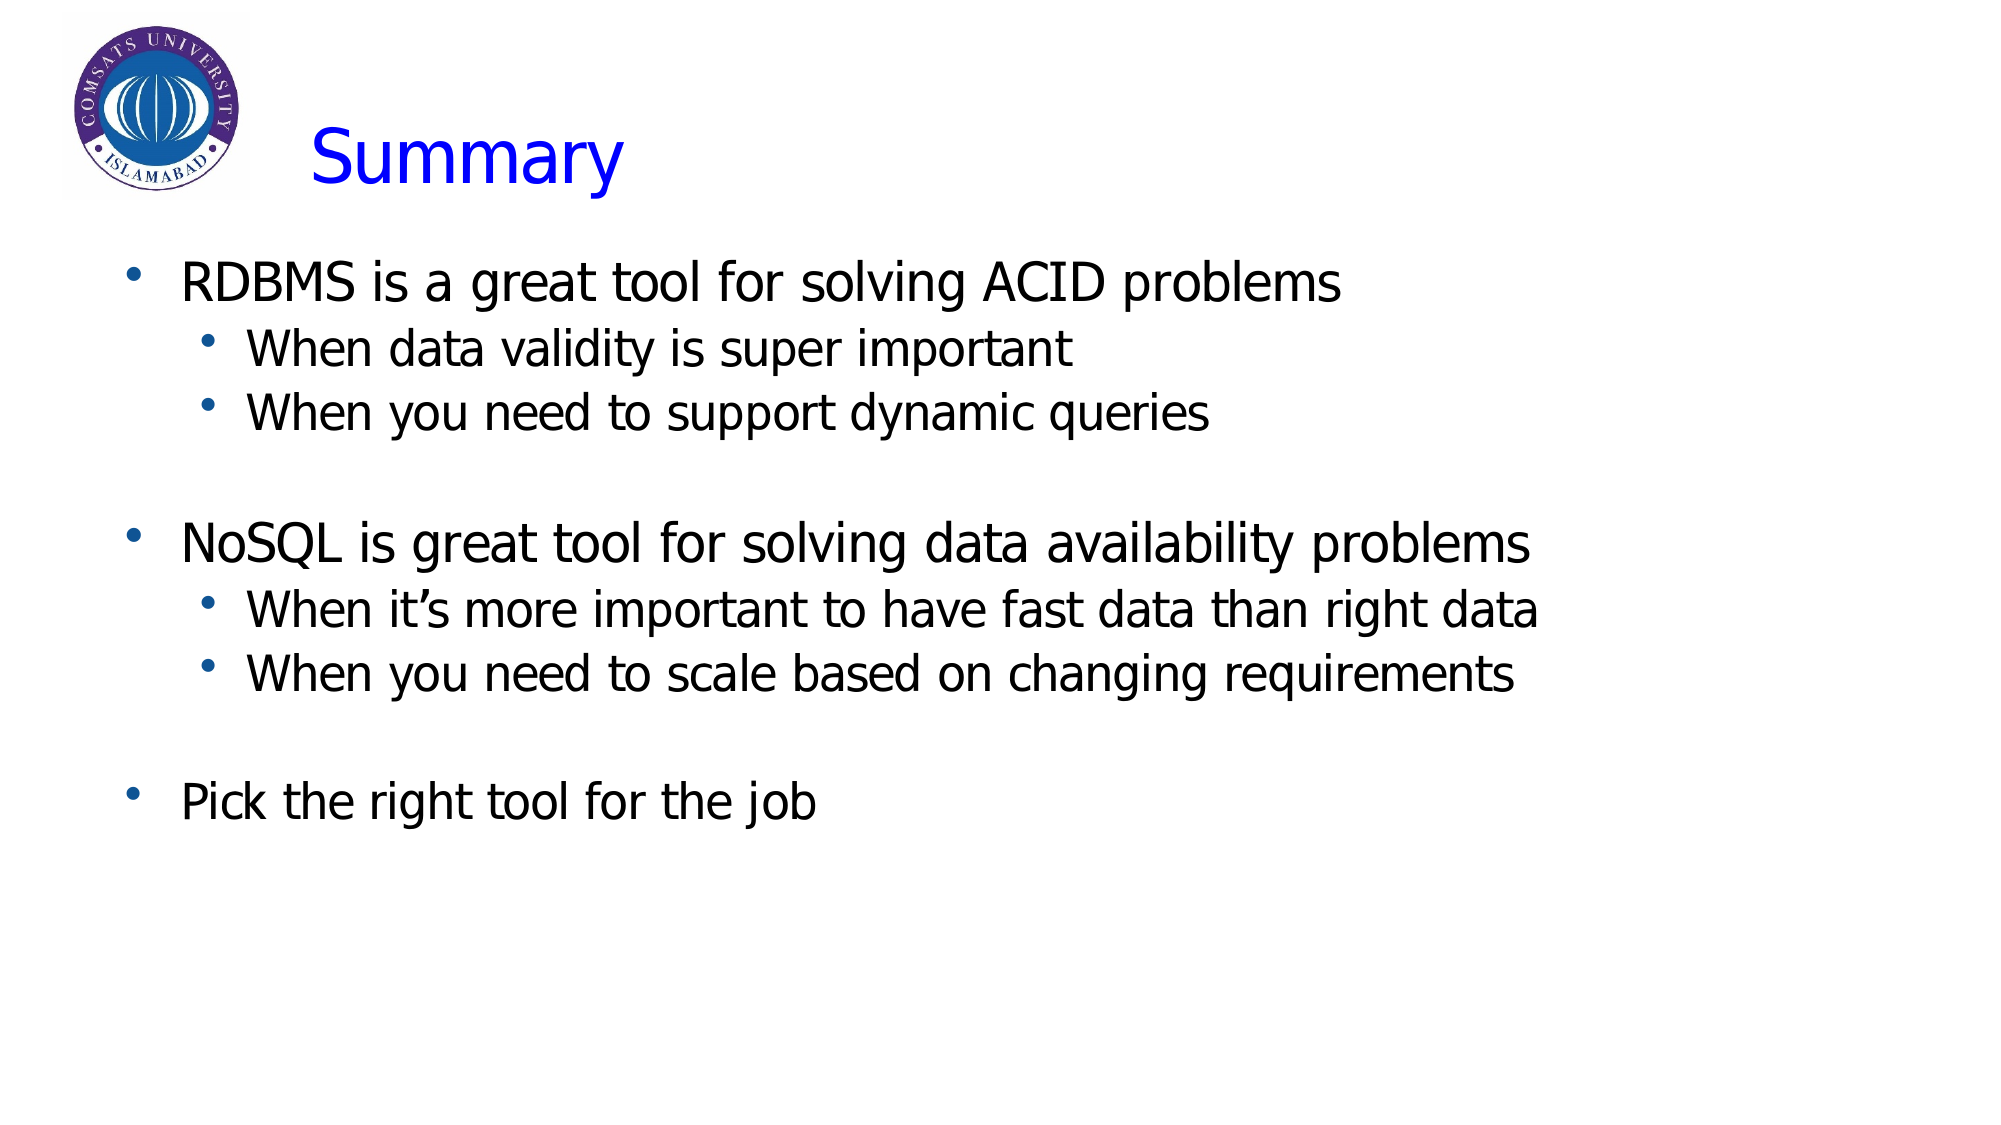

# Summary
RDBMS is a great tool for solving ACID problems
When data validity is super important
When you need to support dynamic queries

NoSQL is great tool for solving data availability problems
When it’s more important to have fast data than right data
When you need to scale based on changing requirements

Pick the right tool for the job